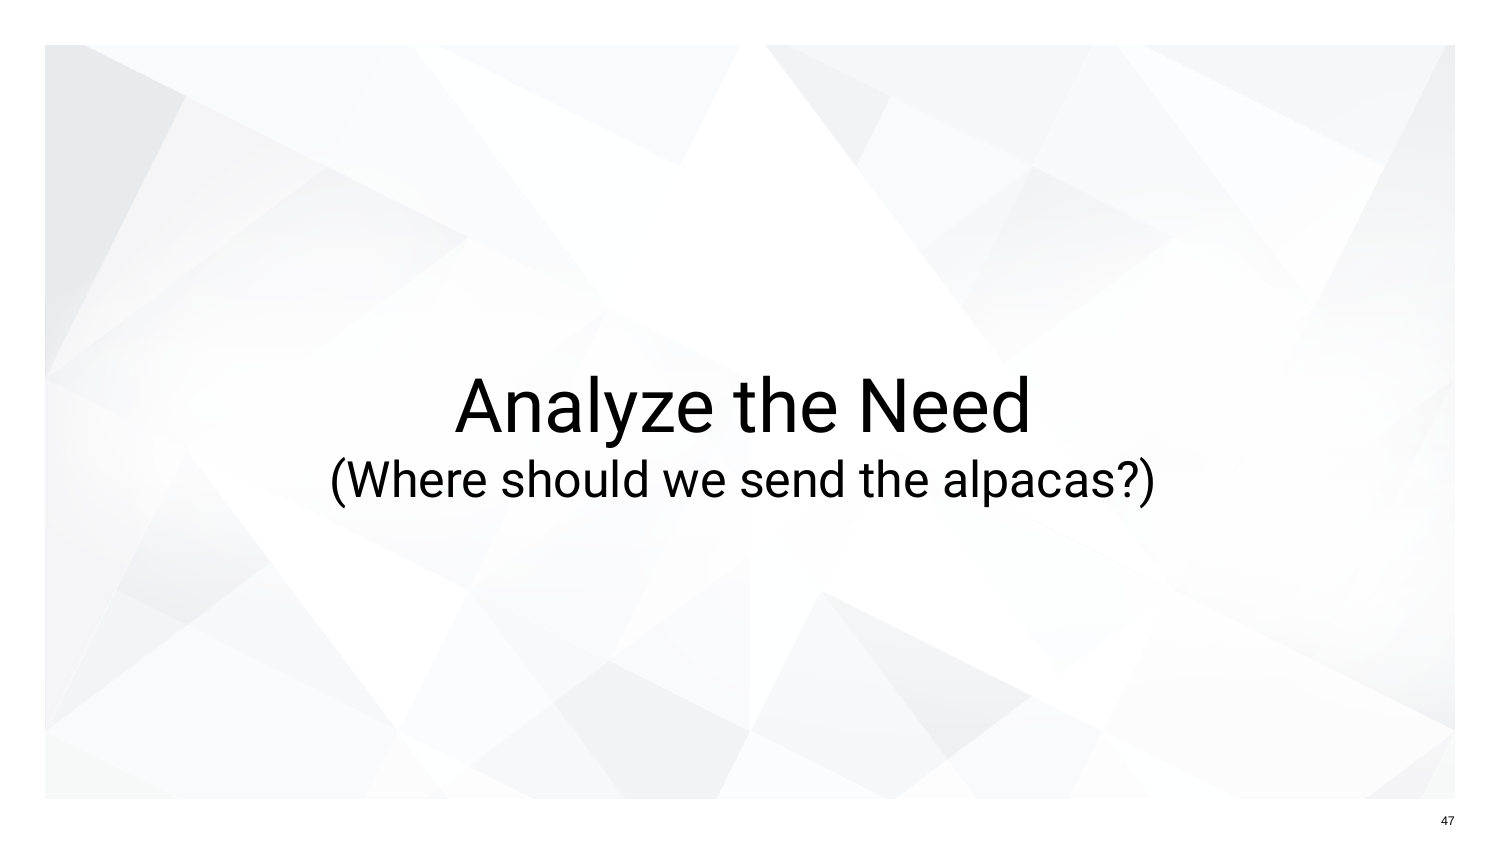

# Analyze the Need
(Where should we send the alpacas?)

47